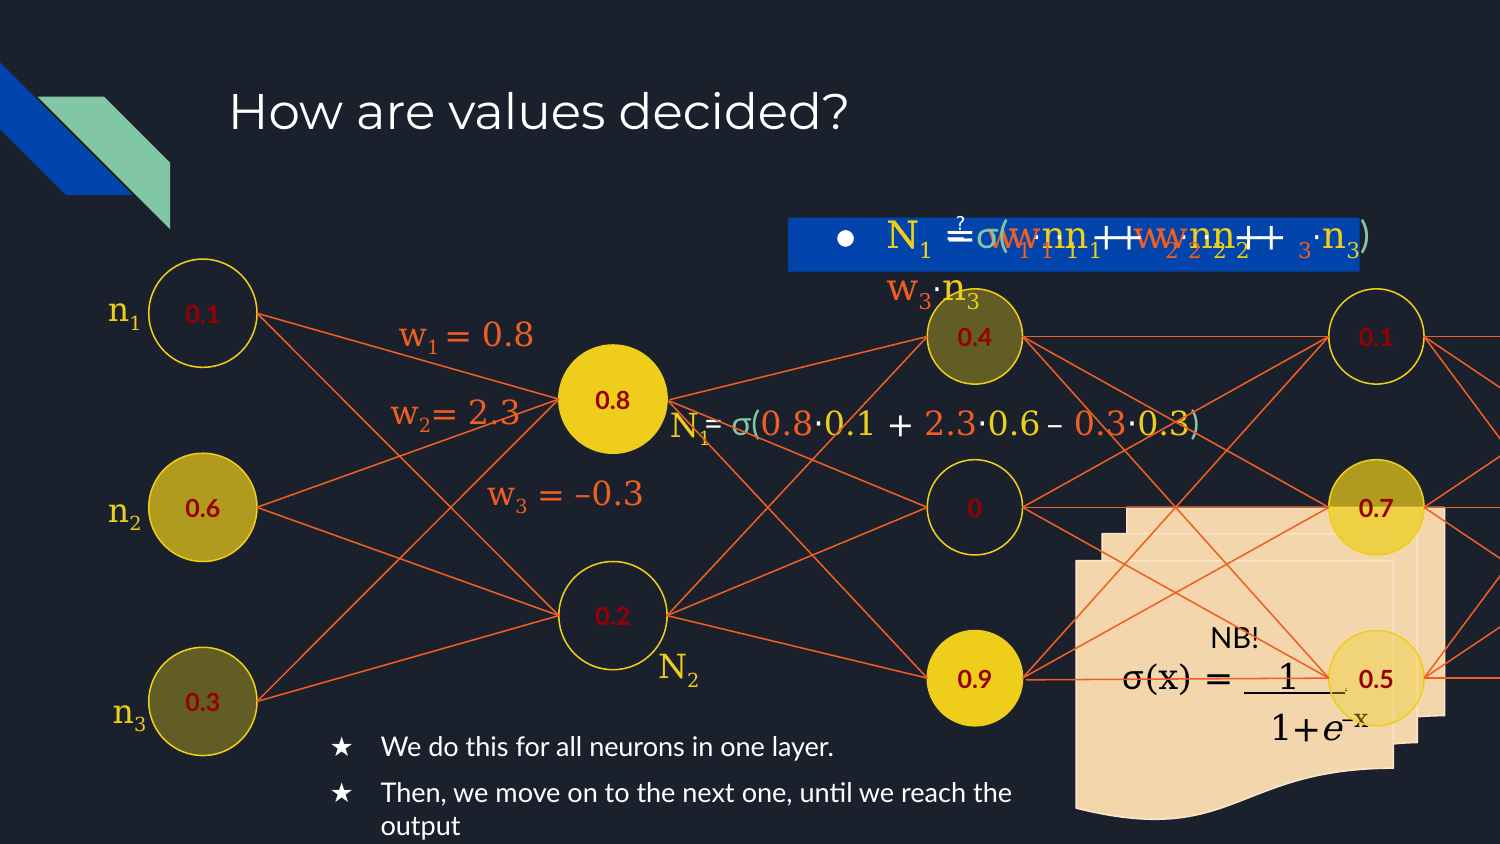

# How are values decided?
N1 = σ(w1⋅n1 + w2⋅n2 + 3⋅n3)

N1 ≟ w1⋅n1 + w2⋅n2 + w3⋅n3

0.1
n1
0.4
0.1
0
0.7
0.9
0.5

w1 = 0.8
0.8
w2= 2.3
= σ(0.8⋅0.1 + 2.3⋅0.6 – 0.3⋅0.3)
N1
0.6
w3 = –0.3
n2
NB!
σ(x) =    1    .
               1+e–x
0.2
N2
0.3
n3
We do this for all neurons in one layer.

Then, we move on to the next one, until we reach the output